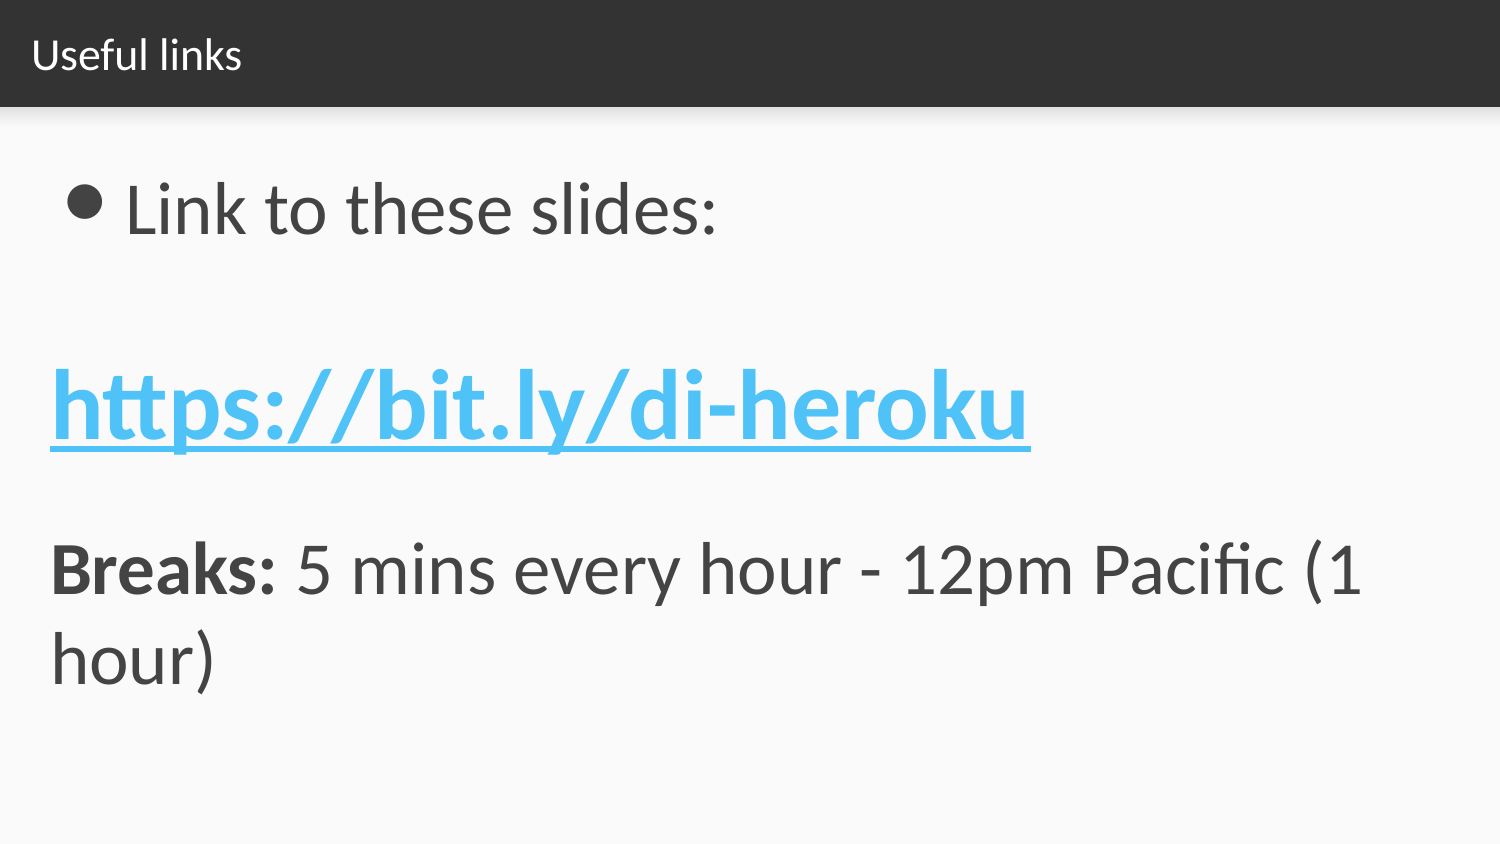

# Useful links
Link to these slides:
https://bit.ly/di-heroku

Breaks: 5 mins every hour - 12pm Pacific (1 hour)